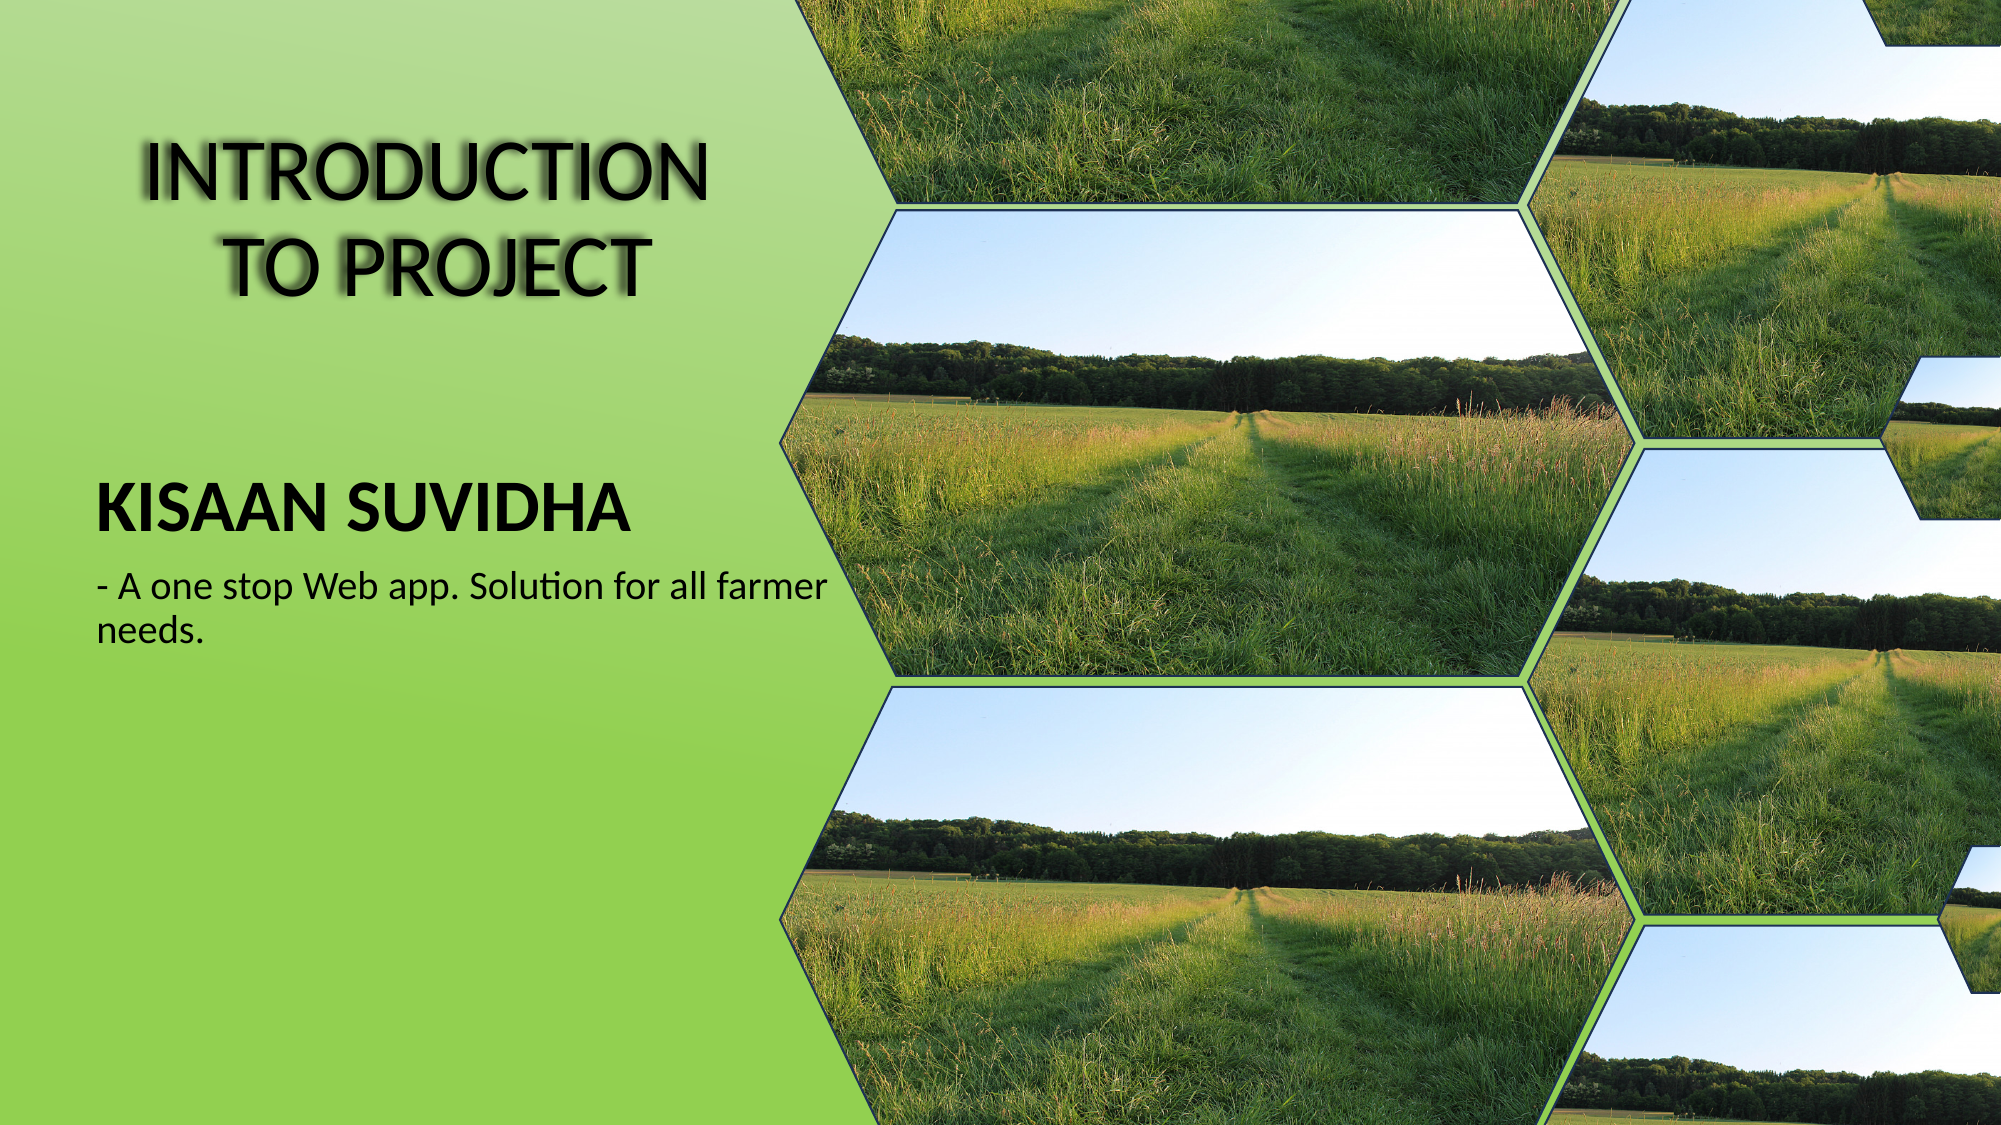

# INTRODUCTION TO PROJECT

KISAAN SUVIDHA
- A one stop Web app. Solution for all farmer needs.